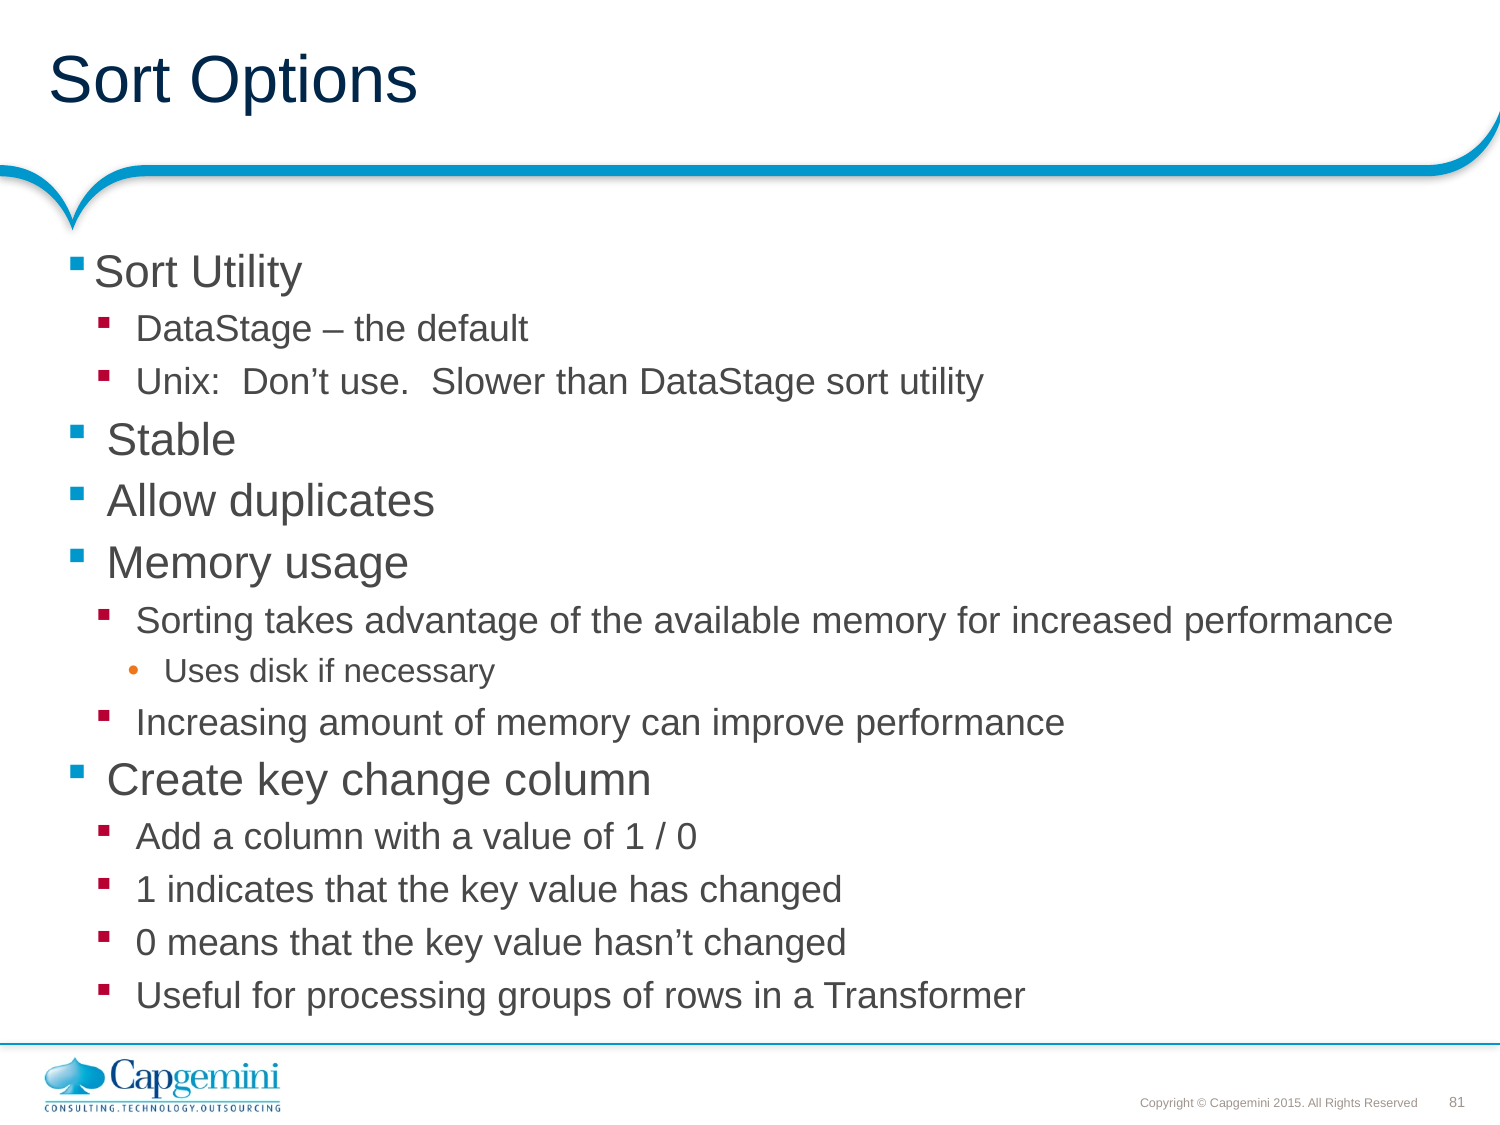

# Sort Options
Sort Utility
 DataStage – the default
 Unix:  Don’t use.  Slower than DataStage sort utility
 Stable
 Allow duplicates
 Memory usage
 Sorting takes advantage of the available memory for increased performance
 Uses disk if necessary
 Increasing amount of memory can improve performance
 Create key change column
 Add a column with a value of 1 / 0
 1 indicates that the key value has changed
 0 means that the key value hasn’t changed
 Useful for processing groups of rows in a Transformer